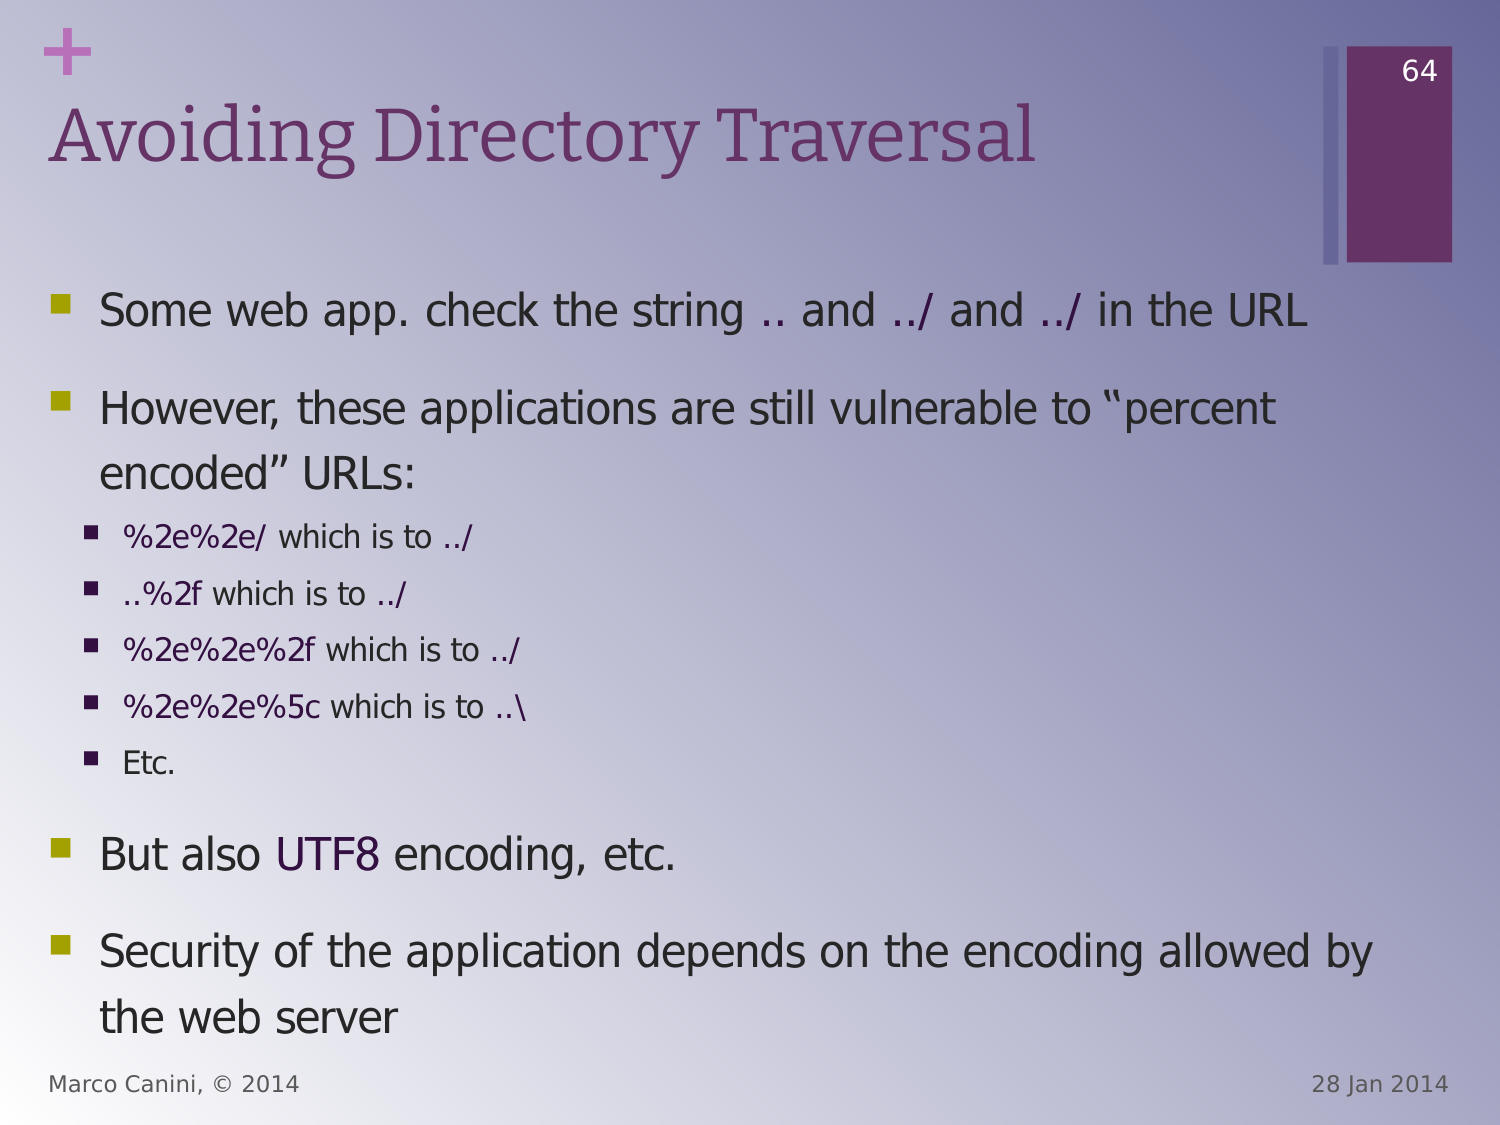

64
# Avoiding Directory Traversal
Some web app. check the string .. and ../ and ../ in the URL
However, these applications are still vulnerable to “percent encoded” URLs:
%2e%2e/ which is to ../
..%2f which is to ../
%2e%2e%2f which is to ../
%2e%2e%5c which is to ..\
Etc.
But also UTF8 encoding, etc.
Security of the application depends on the encoding allowed by the web server
Marco Canini, © 2014
28 Jan 2014